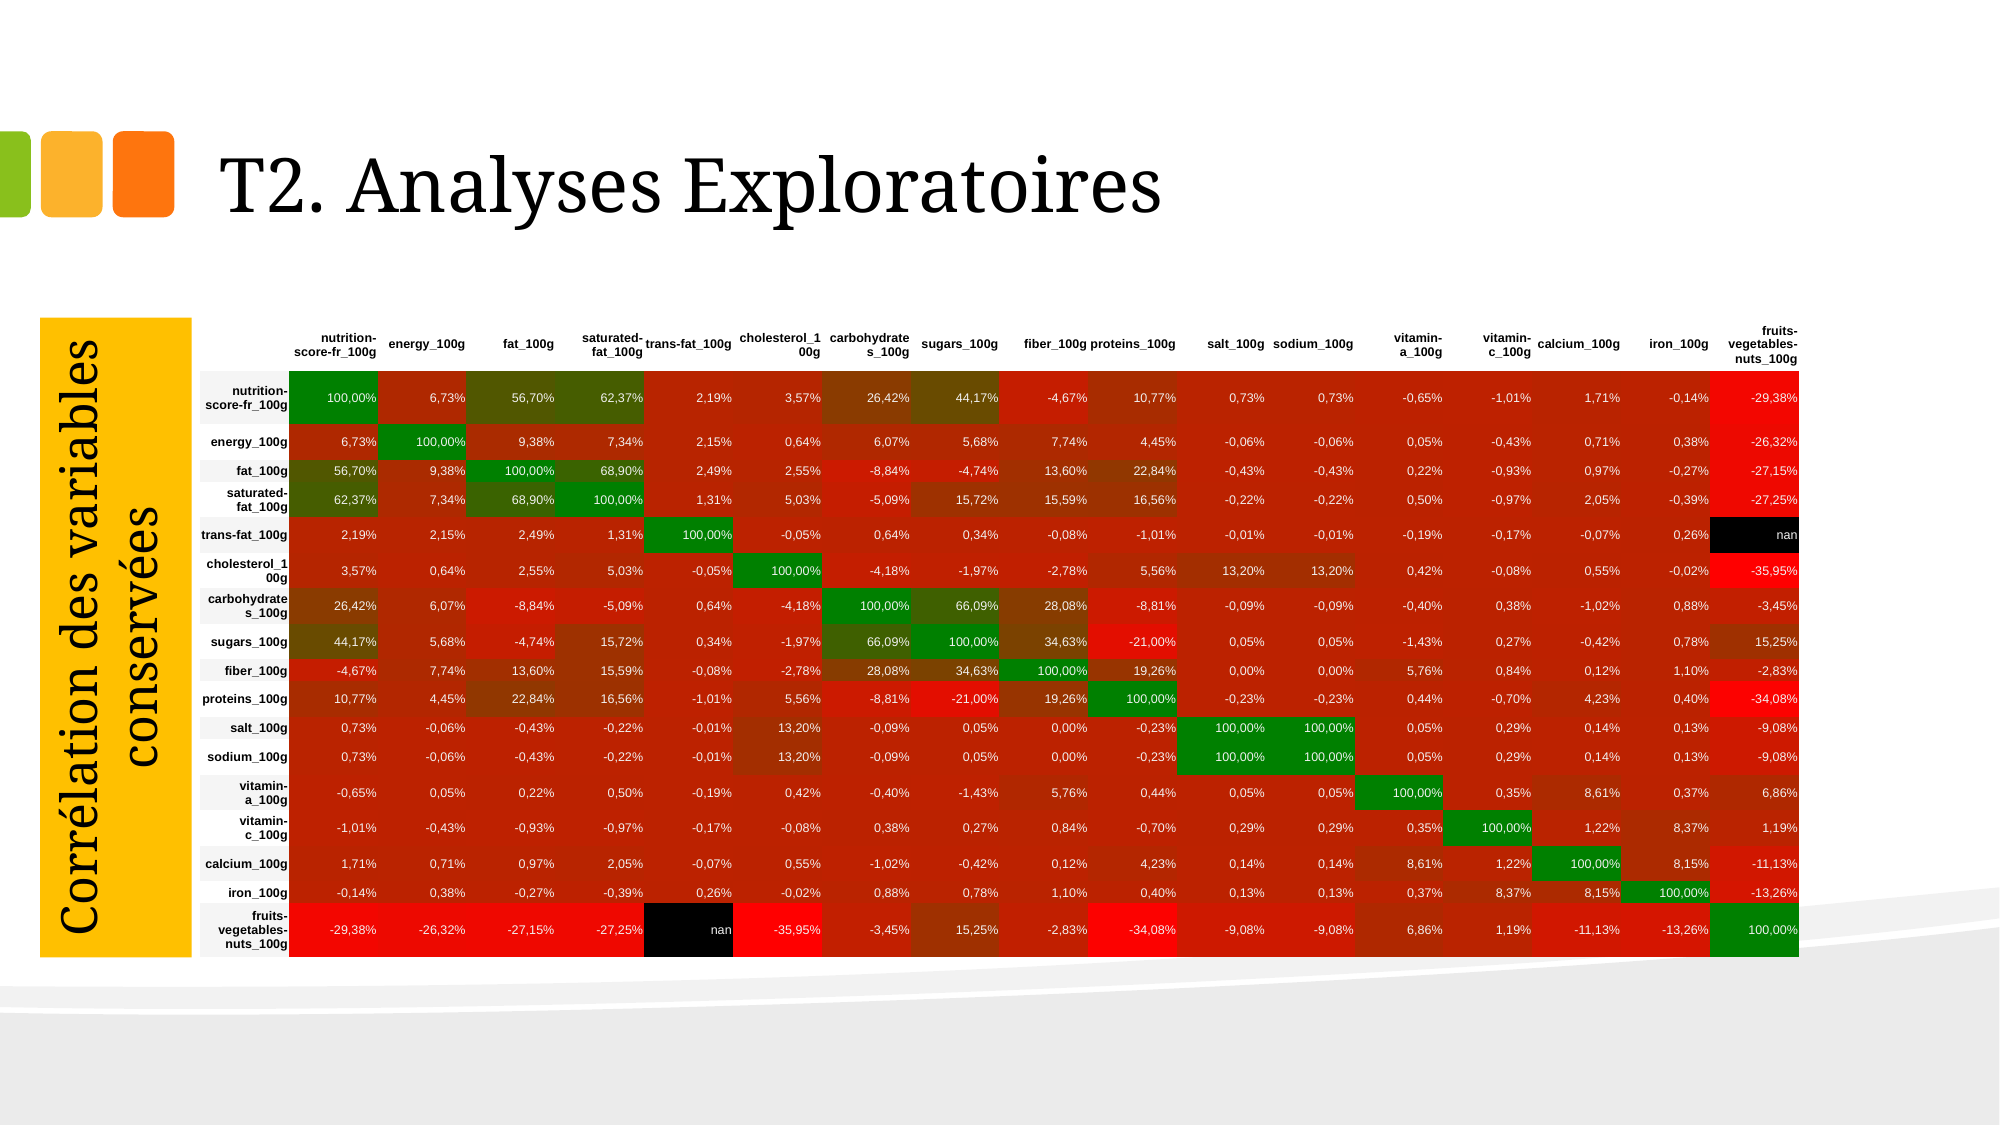

# T2. Analyses Exploratoires
Corrélation des variables conservées
|  | nutrition-score-fr\_100g | energy\_100g | fat\_100g | saturated-fat\_100g | trans-fat\_100g | cholesterol\_100g | carbohydrates\_100g | sugars\_100g | fiber\_100g | proteins\_100g | salt\_100g | sodium\_100g | vitamin-a\_100g | vitamin-c\_100g | calcium\_100g | iron\_100g | fruits-vegetables-nuts\_100g |
| --- | --- | --- | --- | --- | --- | --- | --- | --- | --- | --- | --- | --- | --- | --- | --- | --- | --- |
| nutrition-score-fr\_100g | 100,00% | 6,73% | 56,70% | 62,37% | 2,19% | 3,57% | 26,42% | 44,17% | -4,67% | 10,77% | 0,73% | 0,73% | -0,65% | -1,01% | 1,71% | -0,14% | -29,38% |
| energy\_100g | 6,73% | 100,00% | 9,38% | 7,34% | 2,15% | 0,64% | 6,07% | 5,68% | 7,74% | 4,45% | -0,06% | -0,06% | 0,05% | -0,43% | 0,71% | 0,38% | -26,32% |
| fat\_100g | 56,70% | 9,38% | 100,00% | 68,90% | 2,49% | 2,55% | -8,84% | -4,74% | 13,60% | 22,84% | -0,43% | -0,43% | 0,22% | -0,93% | 0,97% | -0,27% | -27,15% |
| saturated-fat\_100g | 62,37% | 7,34% | 68,90% | 100,00% | 1,31% | 5,03% | -5,09% | 15,72% | 15,59% | 16,56% | -0,22% | -0,22% | 0,50% | -0,97% | 2,05% | -0,39% | -27,25% |
| trans-fat\_100g | 2,19% | 2,15% | 2,49% | 1,31% | 100,00% | -0,05% | 0,64% | 0,34% | -0,08% | -1,01% | -0,01% | -0,01% | -0,19% | -0,17% | -0,07% | 0,26% | nan |
| cholesterol\_100g | 3,57% | 0,64% | 2,55% | 5,03% | -0,05% | 100,00% | -4,18% | -1,97% | -2,78% | 5,56% | 13,20% | 13,20% | 0,42% | -0,08% | 0,55% | -0,02% | -35,95% |
| carbohydrates\_100g | 26,42% | 6,07% | -8,84% | -5,09% | 0,64% | -4,18% | 100,00% | 66,09% | 28,08% | -8,81% | -0,09% | -0,09% | -0,40% | 0,38% | -1,02% | 0,88% | -3,45% |
| sugars\_100g | 44,17% | 5,68% | -4,74% | 15,72% | 0,34% | -1,97% | 66,09% | 100,00% | 34,63% | -21,00% | 0,05% | 0,05% | -1,43% | 0,27% | -0,42% | 0,78% | 15,25% |
| fiber\_100g | -4,67% | 7,74% | 13,60% | 15,59% | -0,08% | -2,78% | 28,08% | 34,63% | 100,00% | 19,26% | 0,00% | 0,00% | 5,76% | 0,84% | 0,12% | 1,10% | -2,83% |
| proteins\_100g | 10,77% | 4,45% | 22,84% | 16,56% | -1,01% | 5,56% | -8,81% | -21,00% | 19,26% | 100,00% | -0,23% | -0,23% | 0,44% | -0,70% | 4,23% | 0,40% | -34,08% |
| salt\_100g | 0,73% | -0,06% | -0,43% | -0,22% | -0,01% | 13,20% | -0,09% | 0,05% | 0,00% | -0,23% | 100,00% | 100,00% | 0,05% | 0,29% | 0,14% | 0,13% | -9,08% |
| sodium\_100g | 0,73% | -0,06% | -0,43% | -0,22% | -0,01% | 13,20% | -0,09% | 0,05% | 0,00% | -0,23% | 100,00% | 100,00% | 0,05% | 0,29% | 0,14% | 0,13% | -9,08% |
| vitamin-a\_100g | -0,65% | 0,05% | 0,22% | 0,50% | -0,19% | 0,42% | -0,40% | -1,43% | 5,76% | 0,44% | 0,05% | 0,05% | 100,00% | 0,35% | 8,61% | 0,37% | 6,86% |
| vitamin-c\_100g | -1,01% | -0,43% | -0,93% | -0,97% | -0,17% | -0,08% | 0,38% | 0,27% | 0,84% | -0,70% | 0,29% | 0,29% | 0,35% | 100,00% | 1,22% | 8,37% | 1,19% |
| calcium\_100g | 1,71% | 0,71% | 0,97% | 2,05% | -0,07% | 0,55% | -1,02% | -0,42% | 0,12% | 4,23% | 0,14% | 0,14% | 8,61% | 1,22% | 100,00% | 8,15% | -11,13% |
| iron\_100g | -0,14% | 0,38% | -0,27% | -0,39% | 0,26% | -0,02% | 0,88% | 0,78% | 1,10% | 0,40% | 0,13% | 0,13% | 0,37% | 8,37% | 8,15% | 100,00% | -13,26% |
| fruits-vegetables-nuts\_100g | -29,38% | -26,32% | -27,15% | -27,25% | nan | -35,95% | -3,45% | 15,25% | -2,83% | -34,08% | -9,08% | -9,08% | 6,86% | 1,19% | -11,13% | -13,26% | 100,00% |